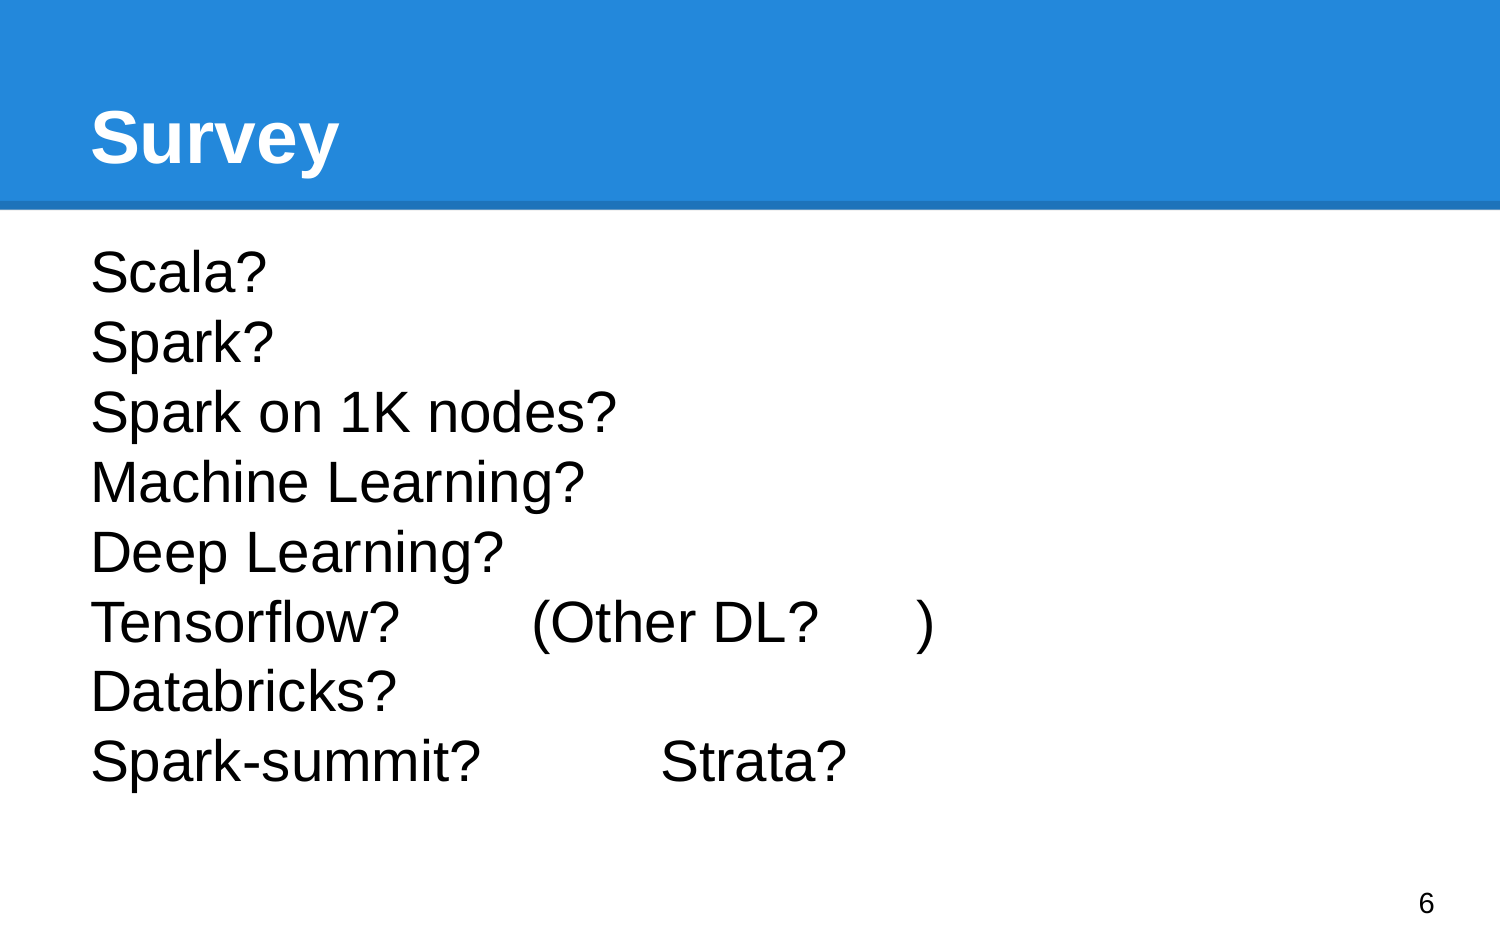

# Survey
Scala?
Spark?
Spark on 1K nodes?
Machine Learning?
Deep Learning?
Tensorflow?        (Other DL?      )
Databricks?
Spark-summit?           Strata?

6